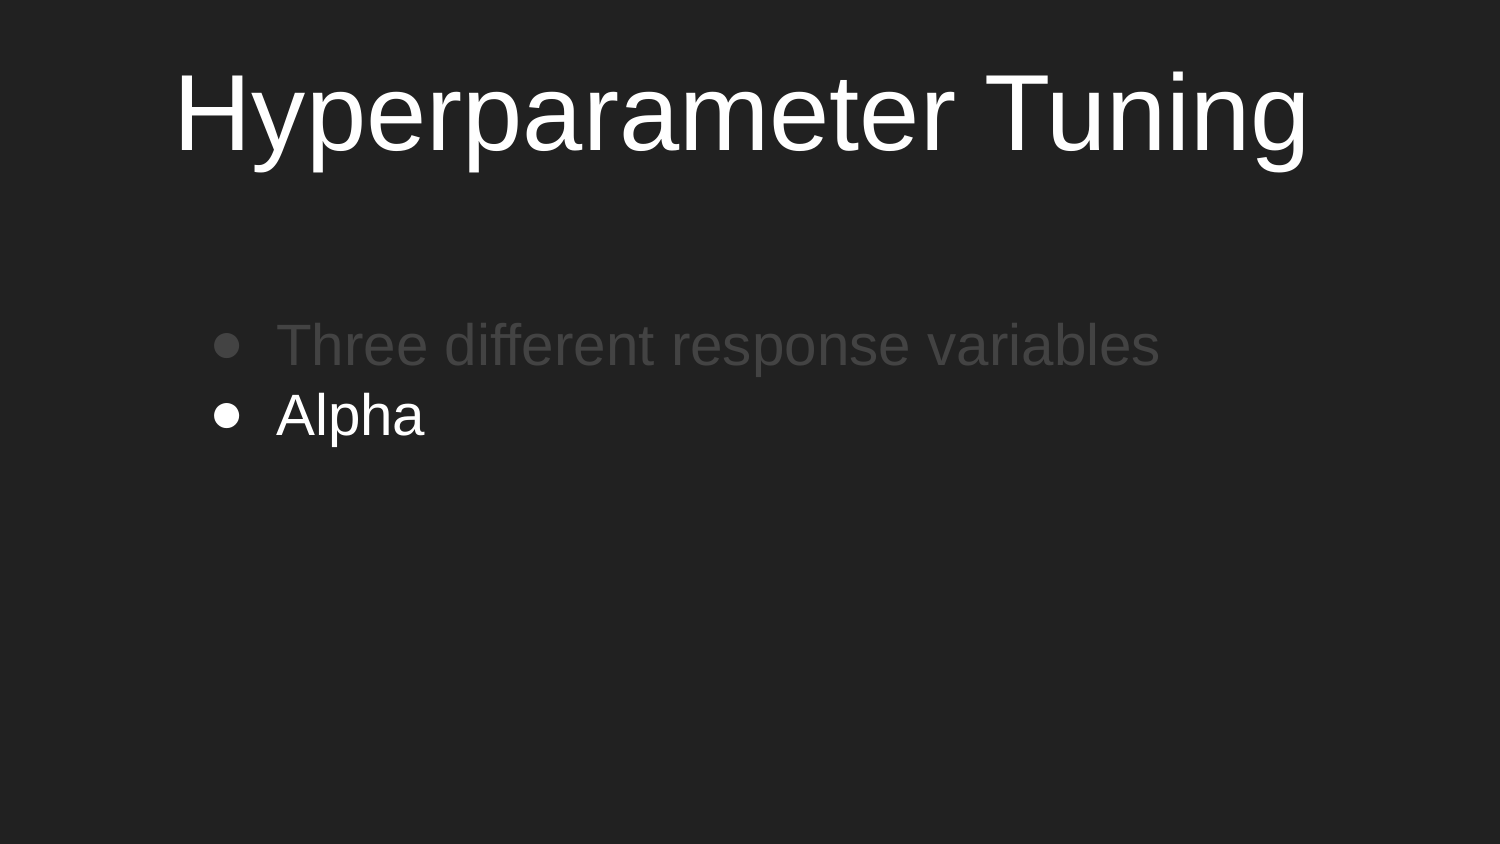

Hyperparameter Tuning
Three different response variables
Alpha